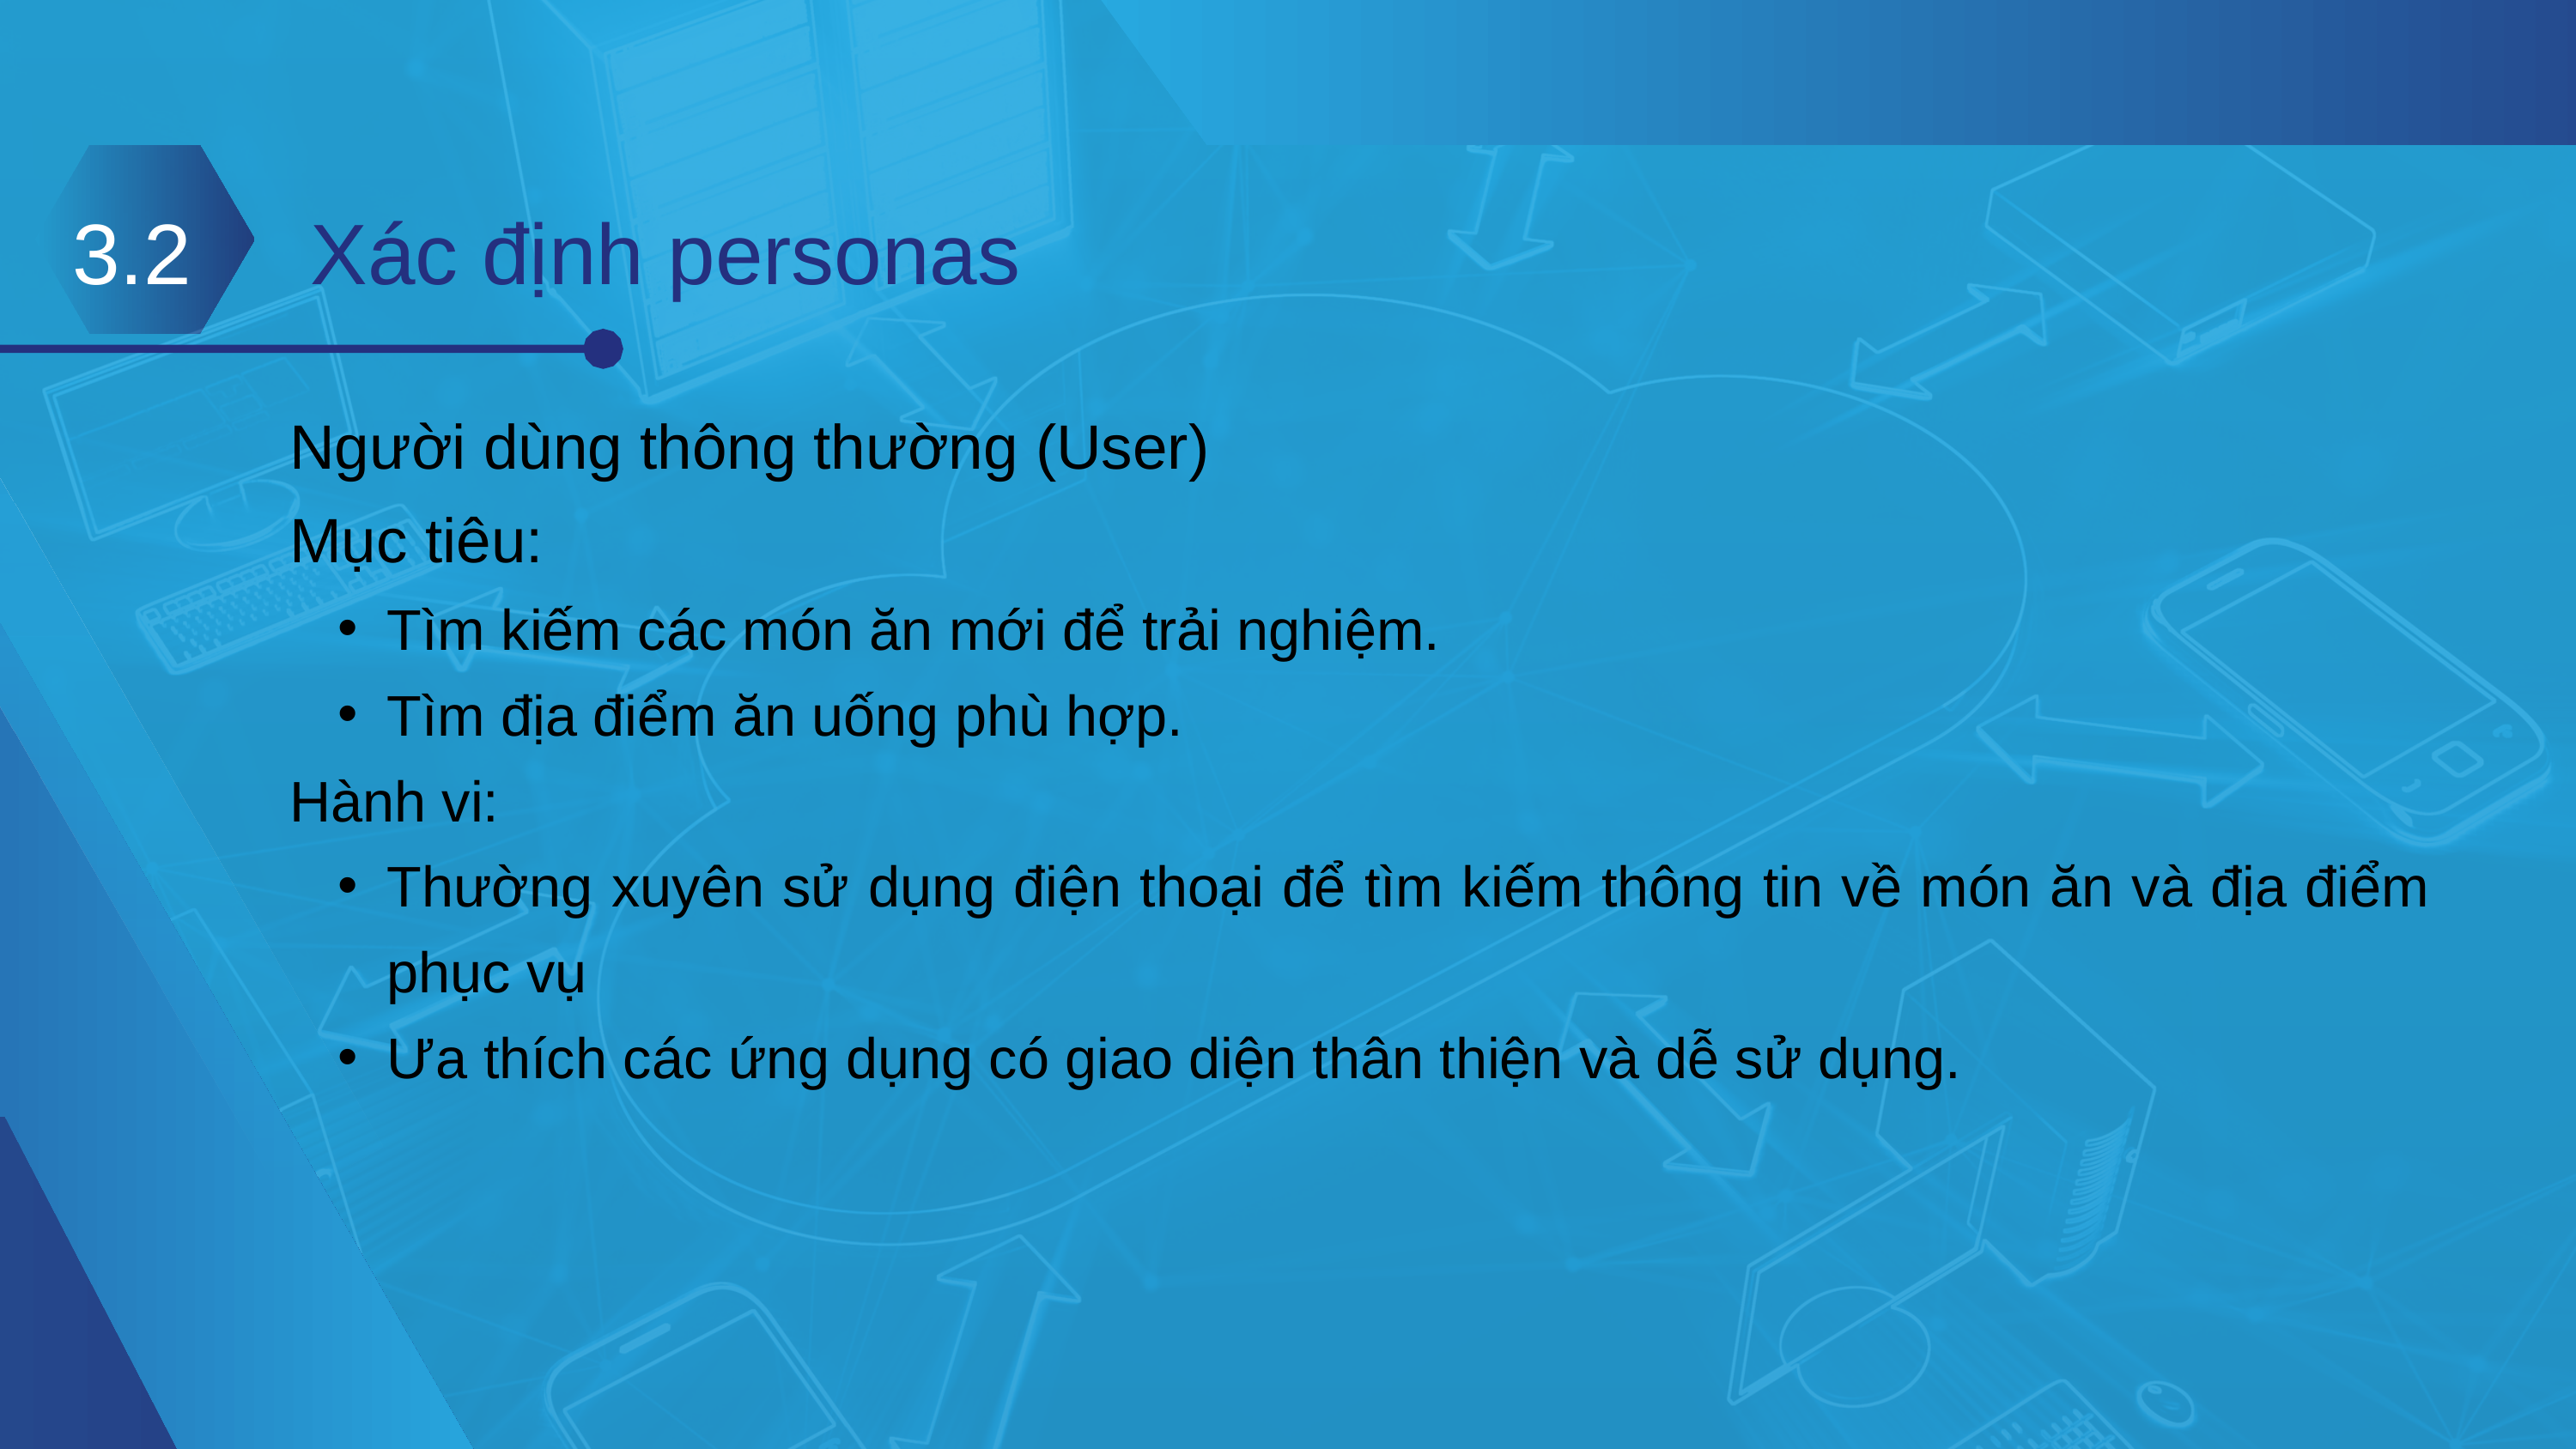

3.2     Xác định personas

Người dùng thông thường (User)
Mục tiêu:
Tìm kiếm các món ăn mới để trải nghiệm.
Tìm địa điểm ăn uống phù hợp.
Hành vi:
Thường xuyên sử dụng điện thoại để tìm kiếm thông tin về món ăn và địa điểm phục vụ
Ưa thích các ứng dụng có giao diện thân thiện và dễ sử dụng.